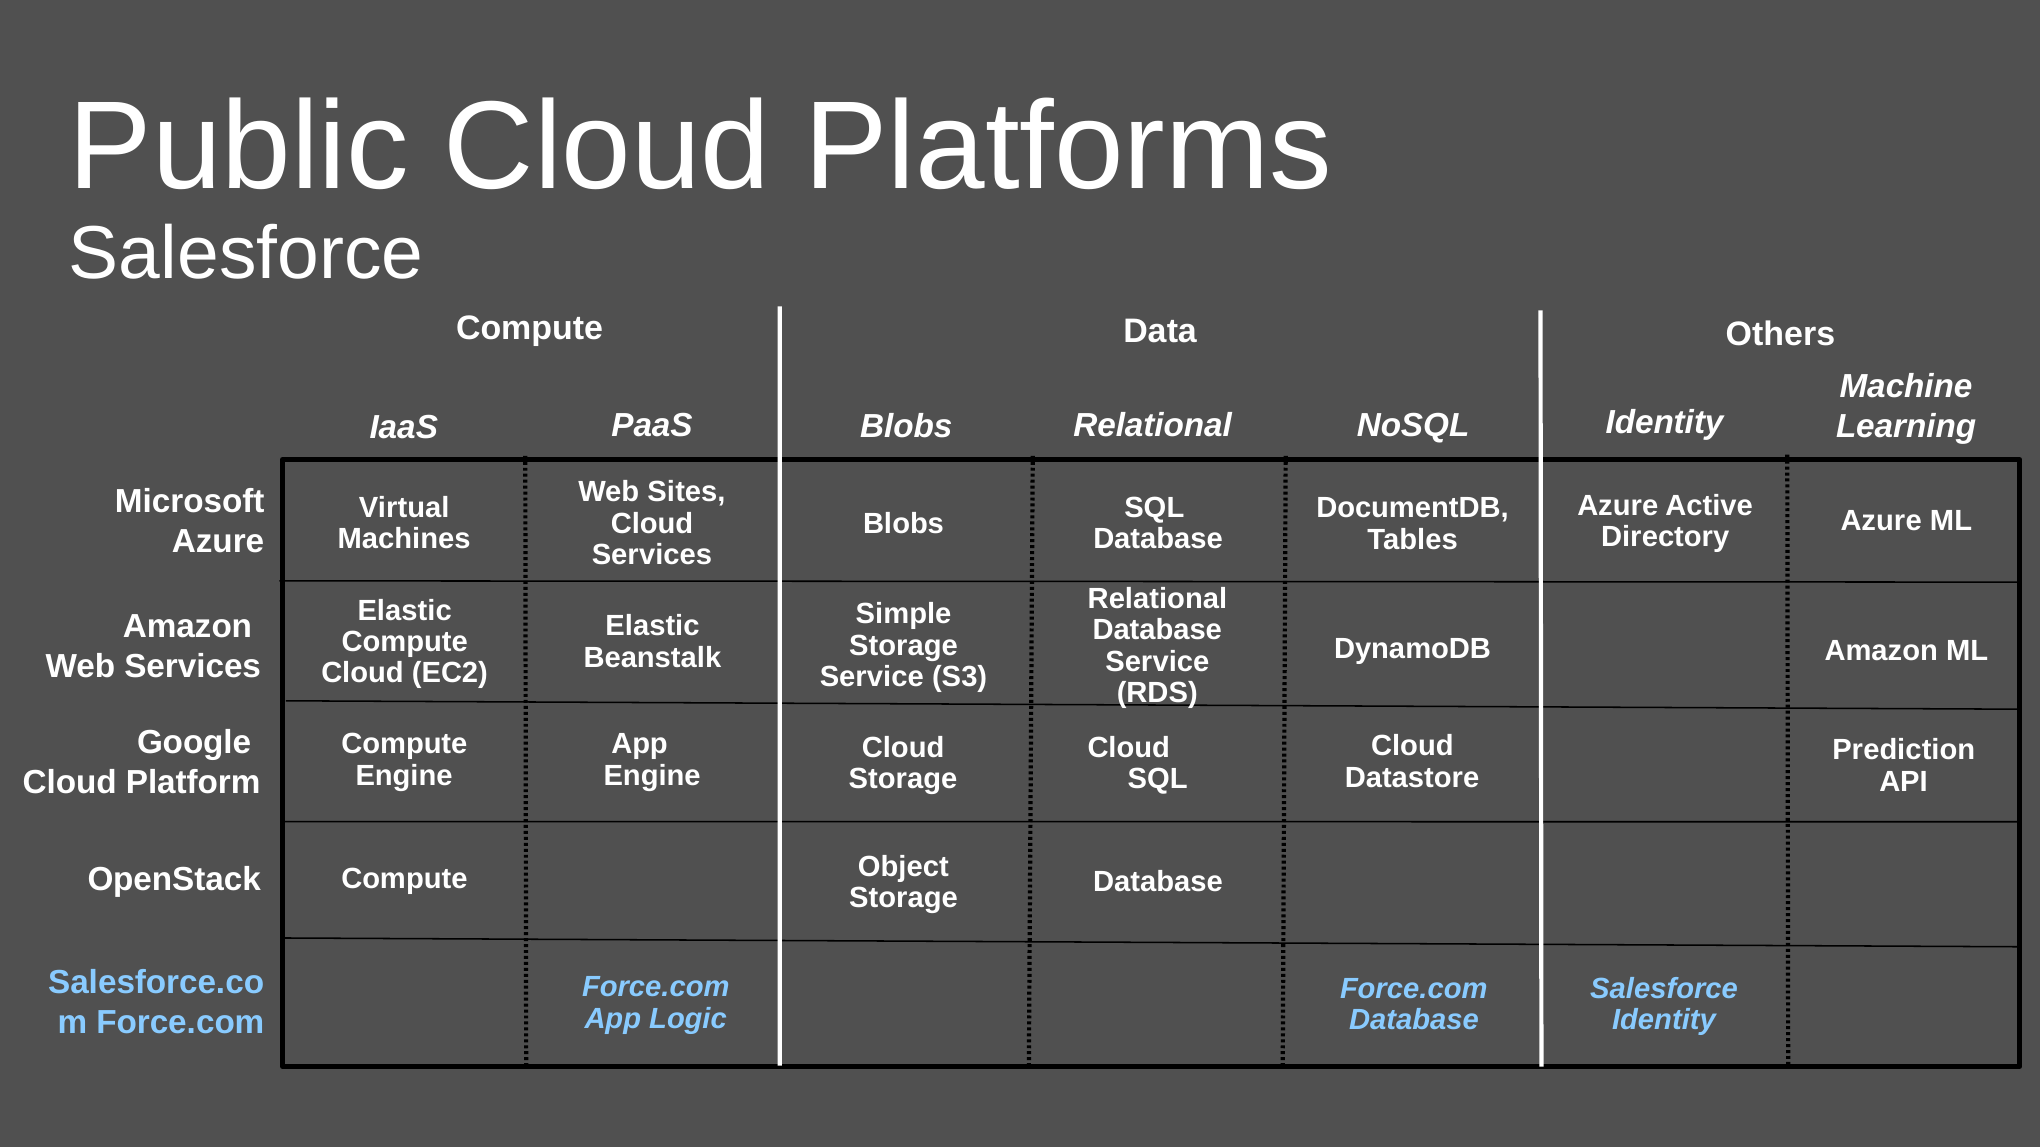

Public Cloud Platforms
Salesforce
Compute
Data
Others

Machine
Learning
Identity
PaaS
Relational
NoSQL
Blobs
IaaS

Azure Active Directory
Azure ML
Blobs
SQL  Database
DocumentDB, Tables
Virtual Machines
Web Sites, Cloud Services
Microsoft
Azure

Elastic Compute Cloud (EC2)
Elastic Beanstalk
Simple Storage Service (S3)
Relational Database Service (RDS)
DynamoDB
Amazon ML
Amazon
Web Services

Compute Engine
App    Engine
Cloud Datastore
Cloud Storage
Cloud        SQL
Prediction API
Google
Cloud Platform
Compute

Object Storage
Database
OpenStack

Force.com App Logic
Force.com Database
Salesforce Identity
Salesforce.com Force.com